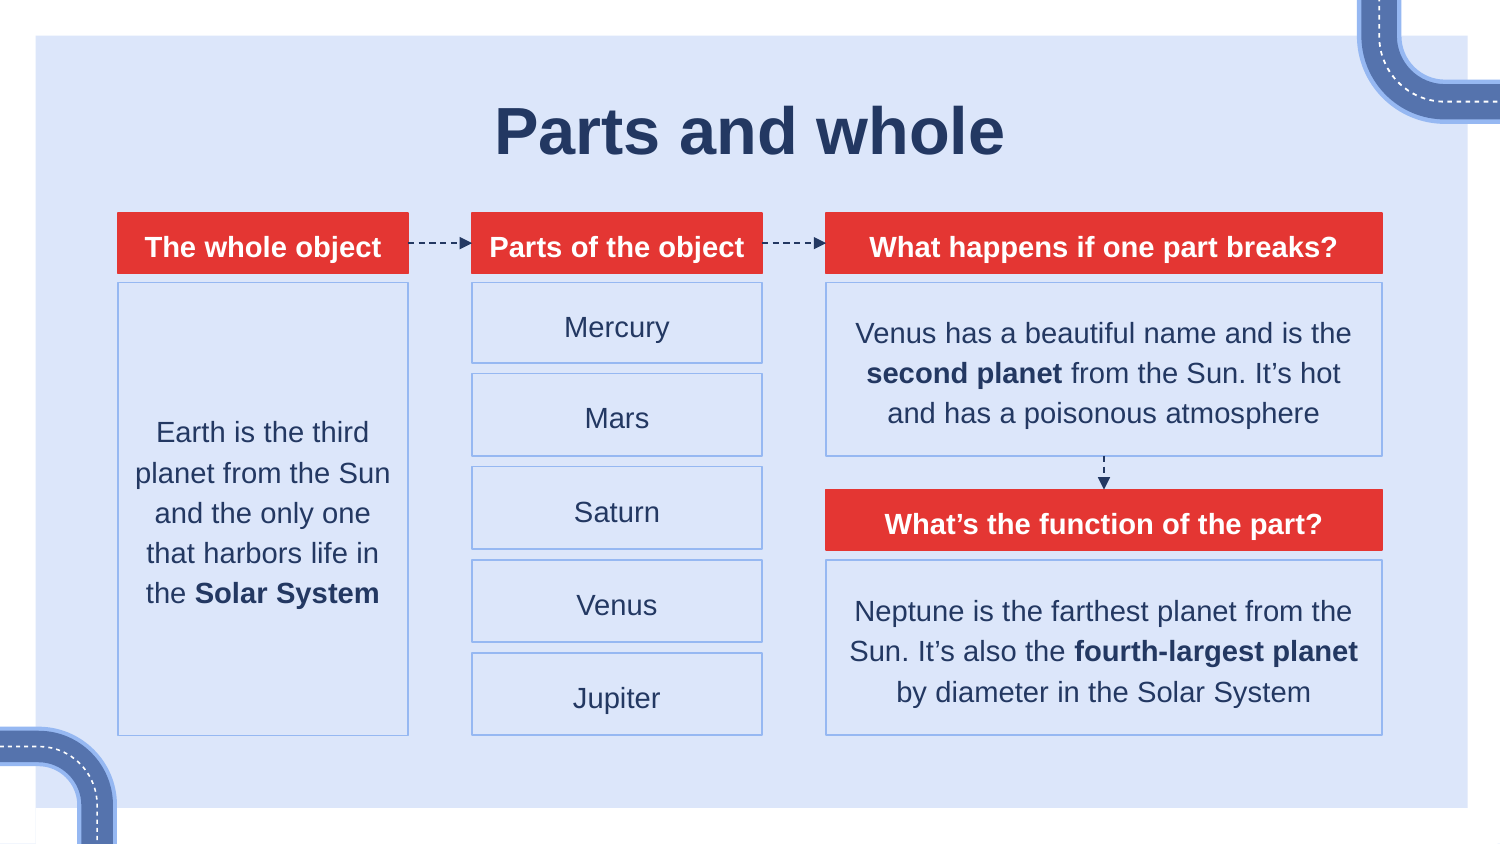

# Parts and whole
The whole object
Parts of the object
What happens if one part breaks?
Earth is the third planet from the Sun and the only one that harbors life in the Solar System
Mercury
Venus has a beautiful name and is the second planet from the Sun. It’s hot and has a poisonous atmosphere
Mars
Saturn
What’s the function of the part?
Neptune is the farthest planet from the Sun. It’s also the fourth-largest planet by diameter in the Solar System
Venus
Jupiter